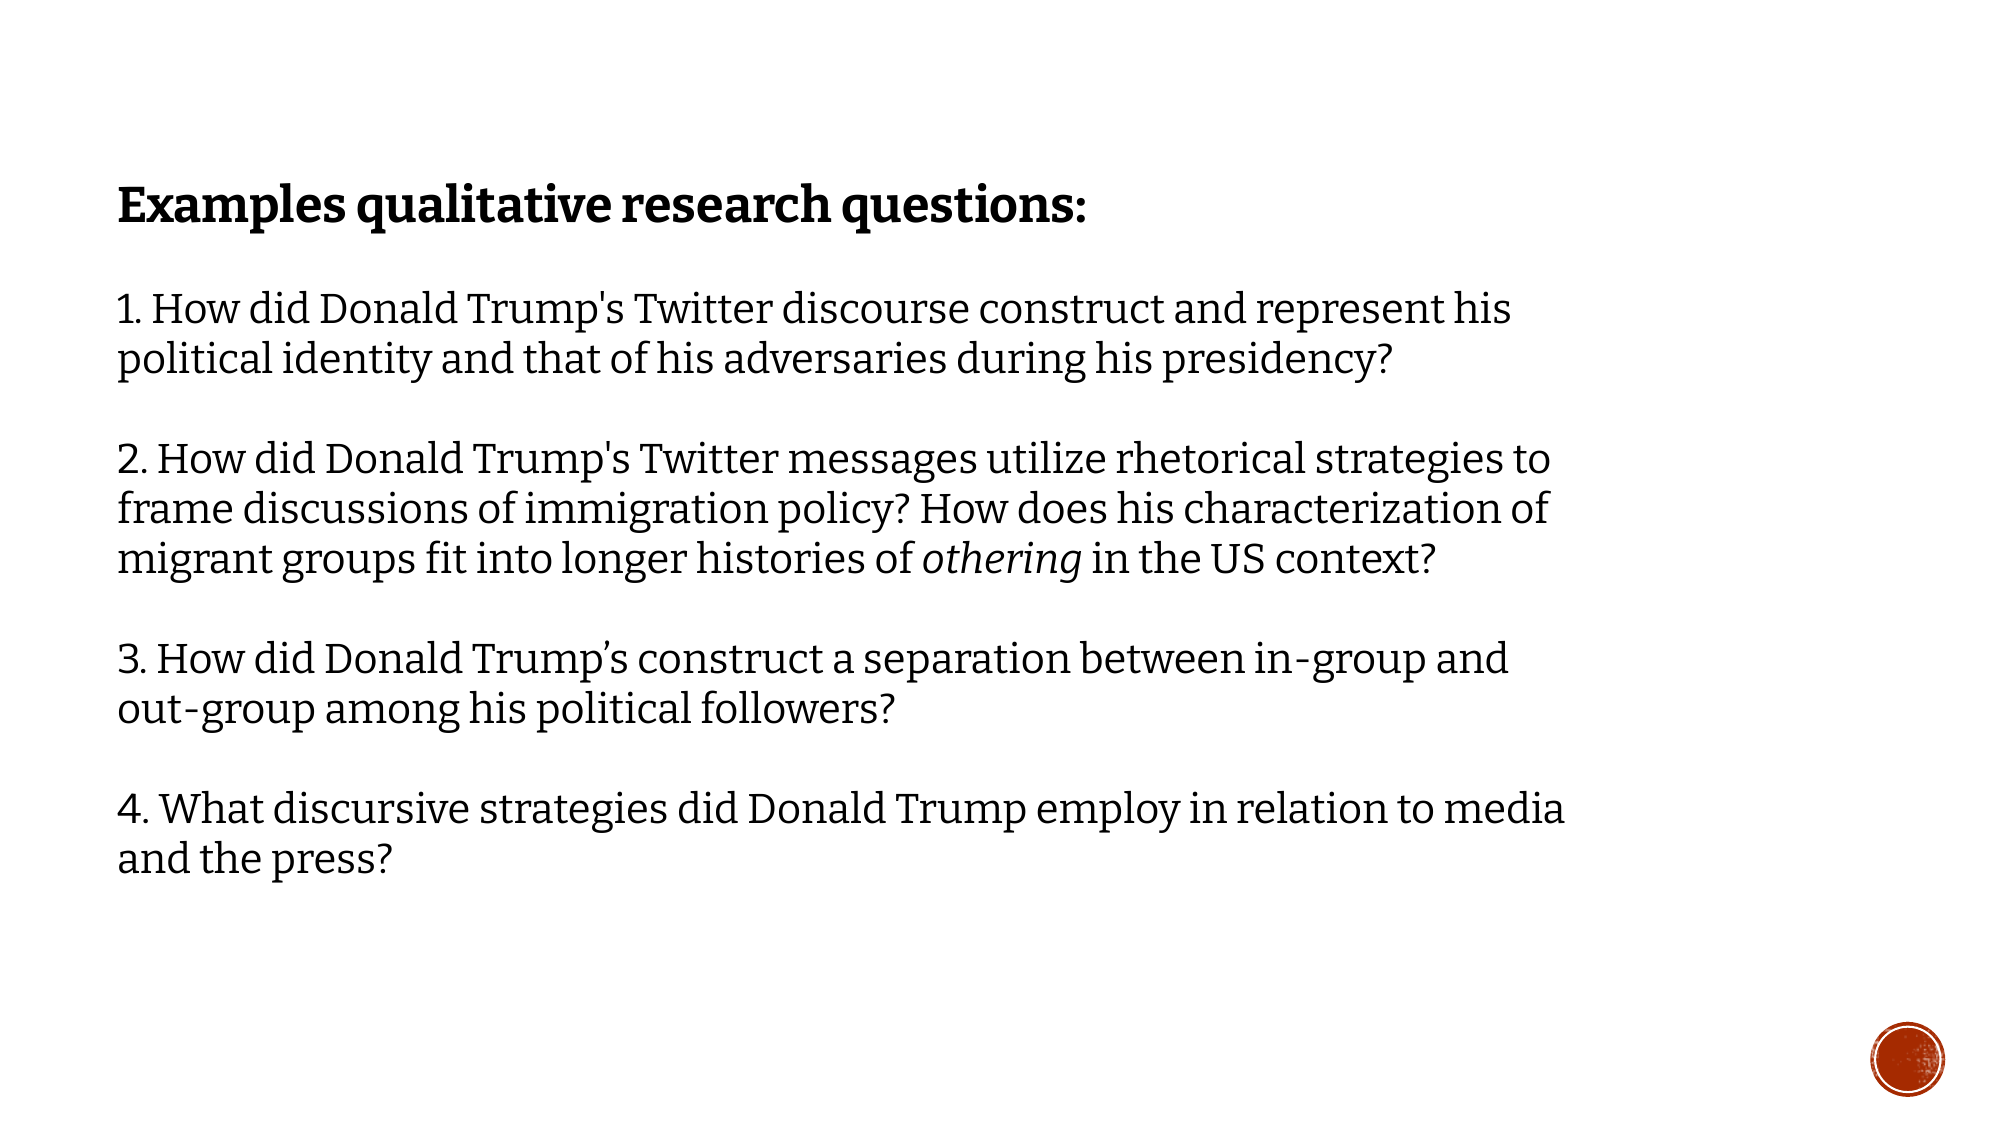

Examples qualitative research questions:

1. How did Donald Trump's Twitter discourse construct and represent his political identity and that of his adversaries during his presidency?

2. How did Donald Trump's Twitter messages utilize rhetorical strategies to frame discussions of immigration policy? How does his characterization of migrant groups fit into longer histories of othering in the US context?

3. How did Donald Trump’s construct a separation between in-group and out-group among his political followers?

4. What discursive strategies did Donald Trump employ in relation to media and the press?